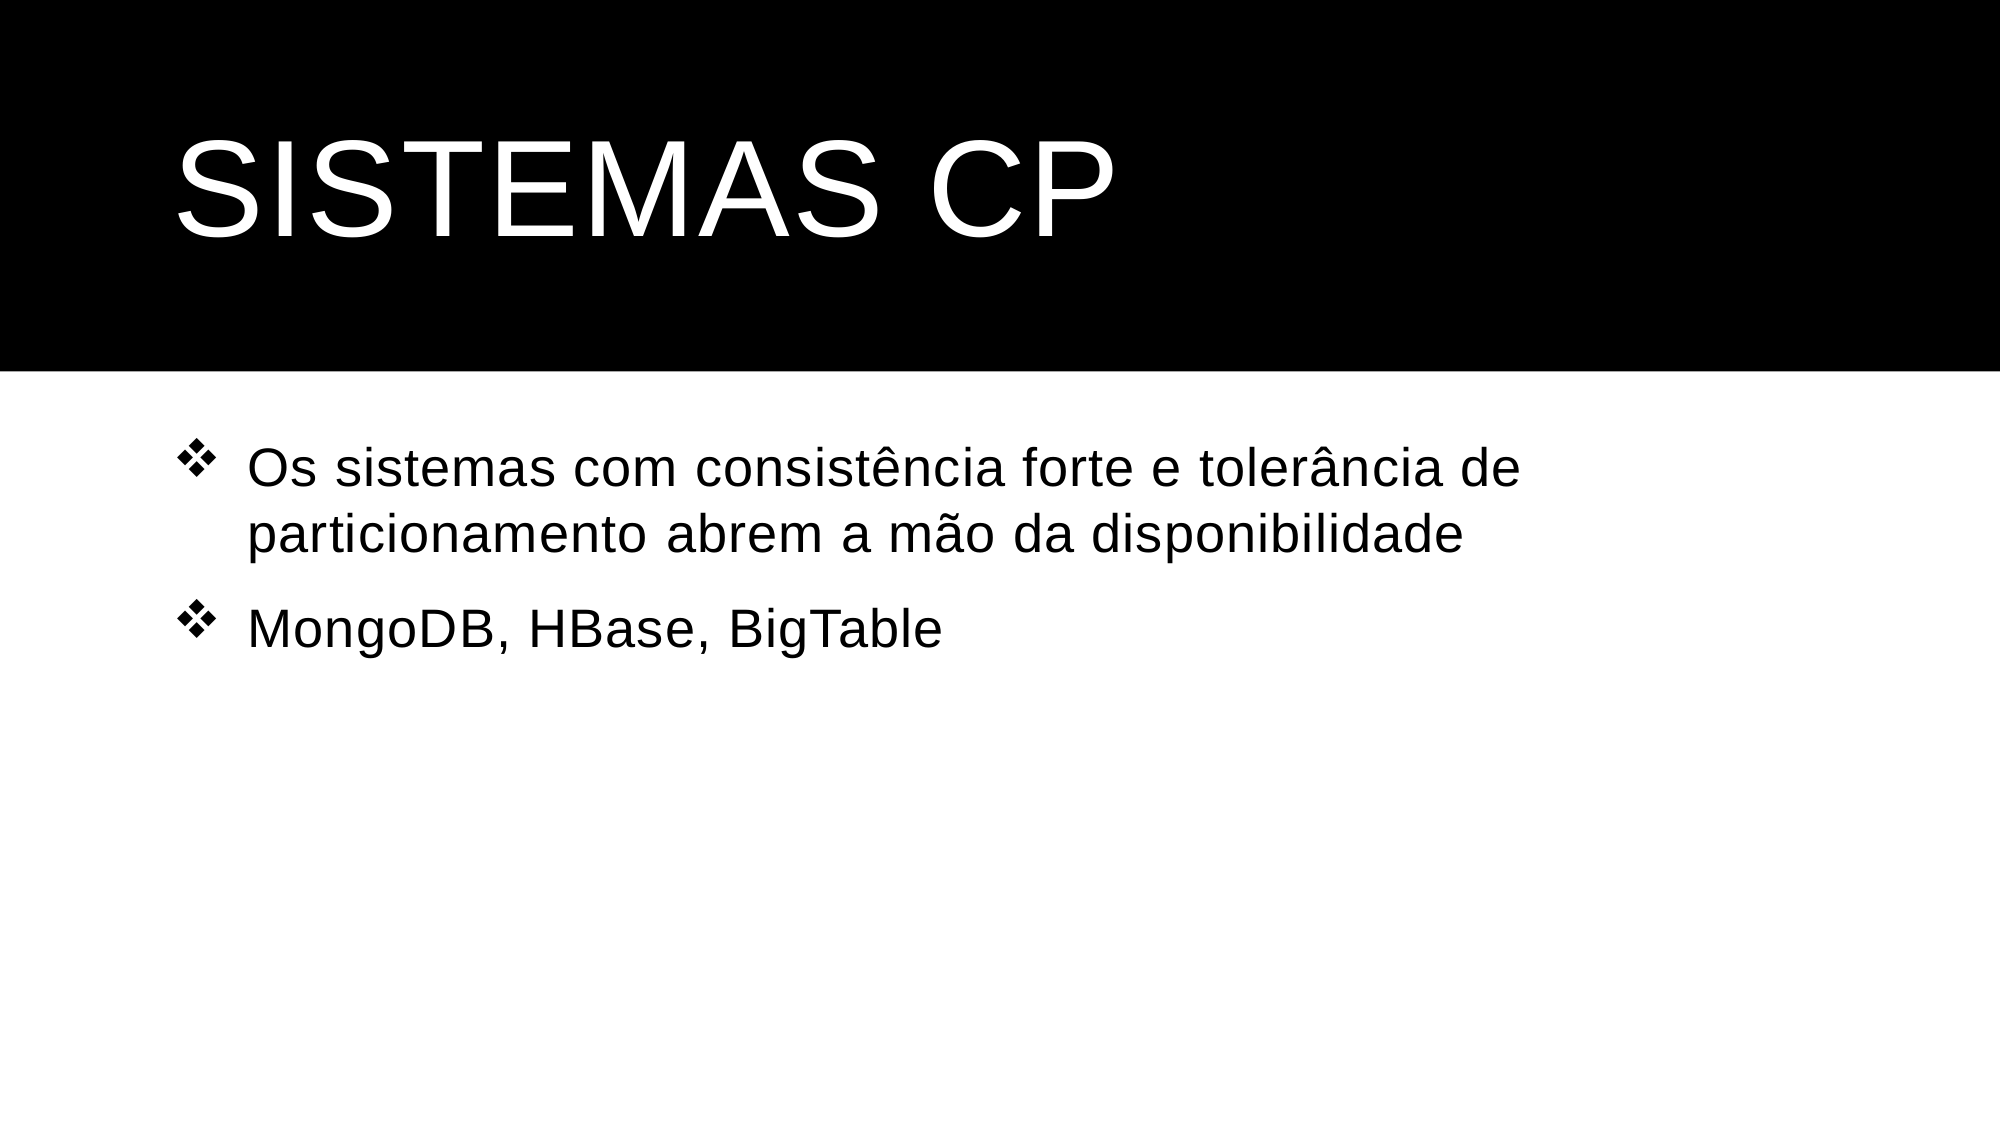

# sistemas CP
Os sistemas com consistência forte e tolerância de particionamento abrem a mão da disponibilidade
MongoDB, HBase, BigTable